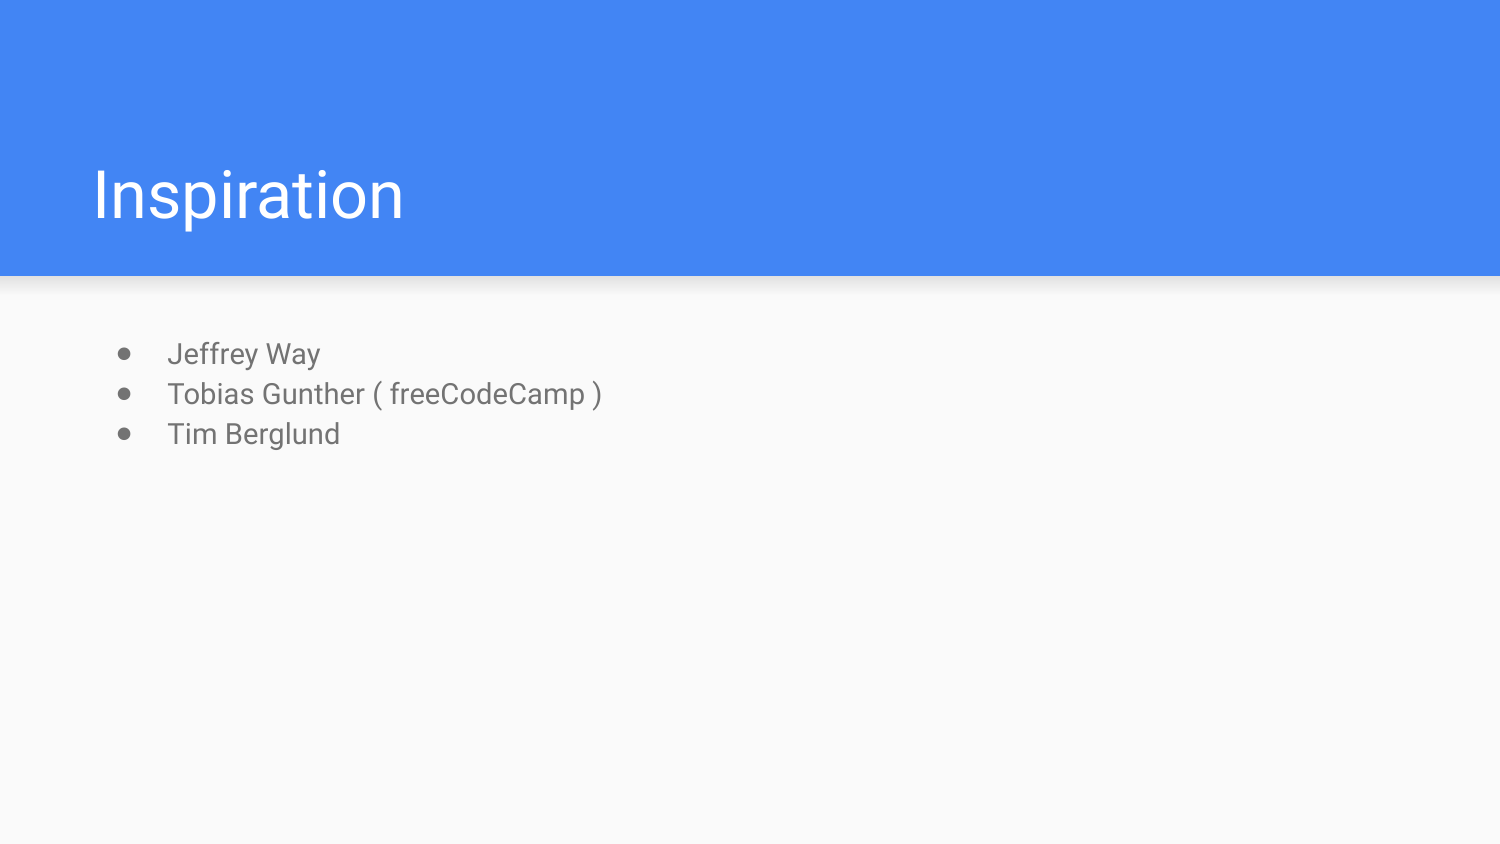

# Inspiration
Jeffrey Way
Tobias Gunther ( freeCodeCamp )
Tim Berglund